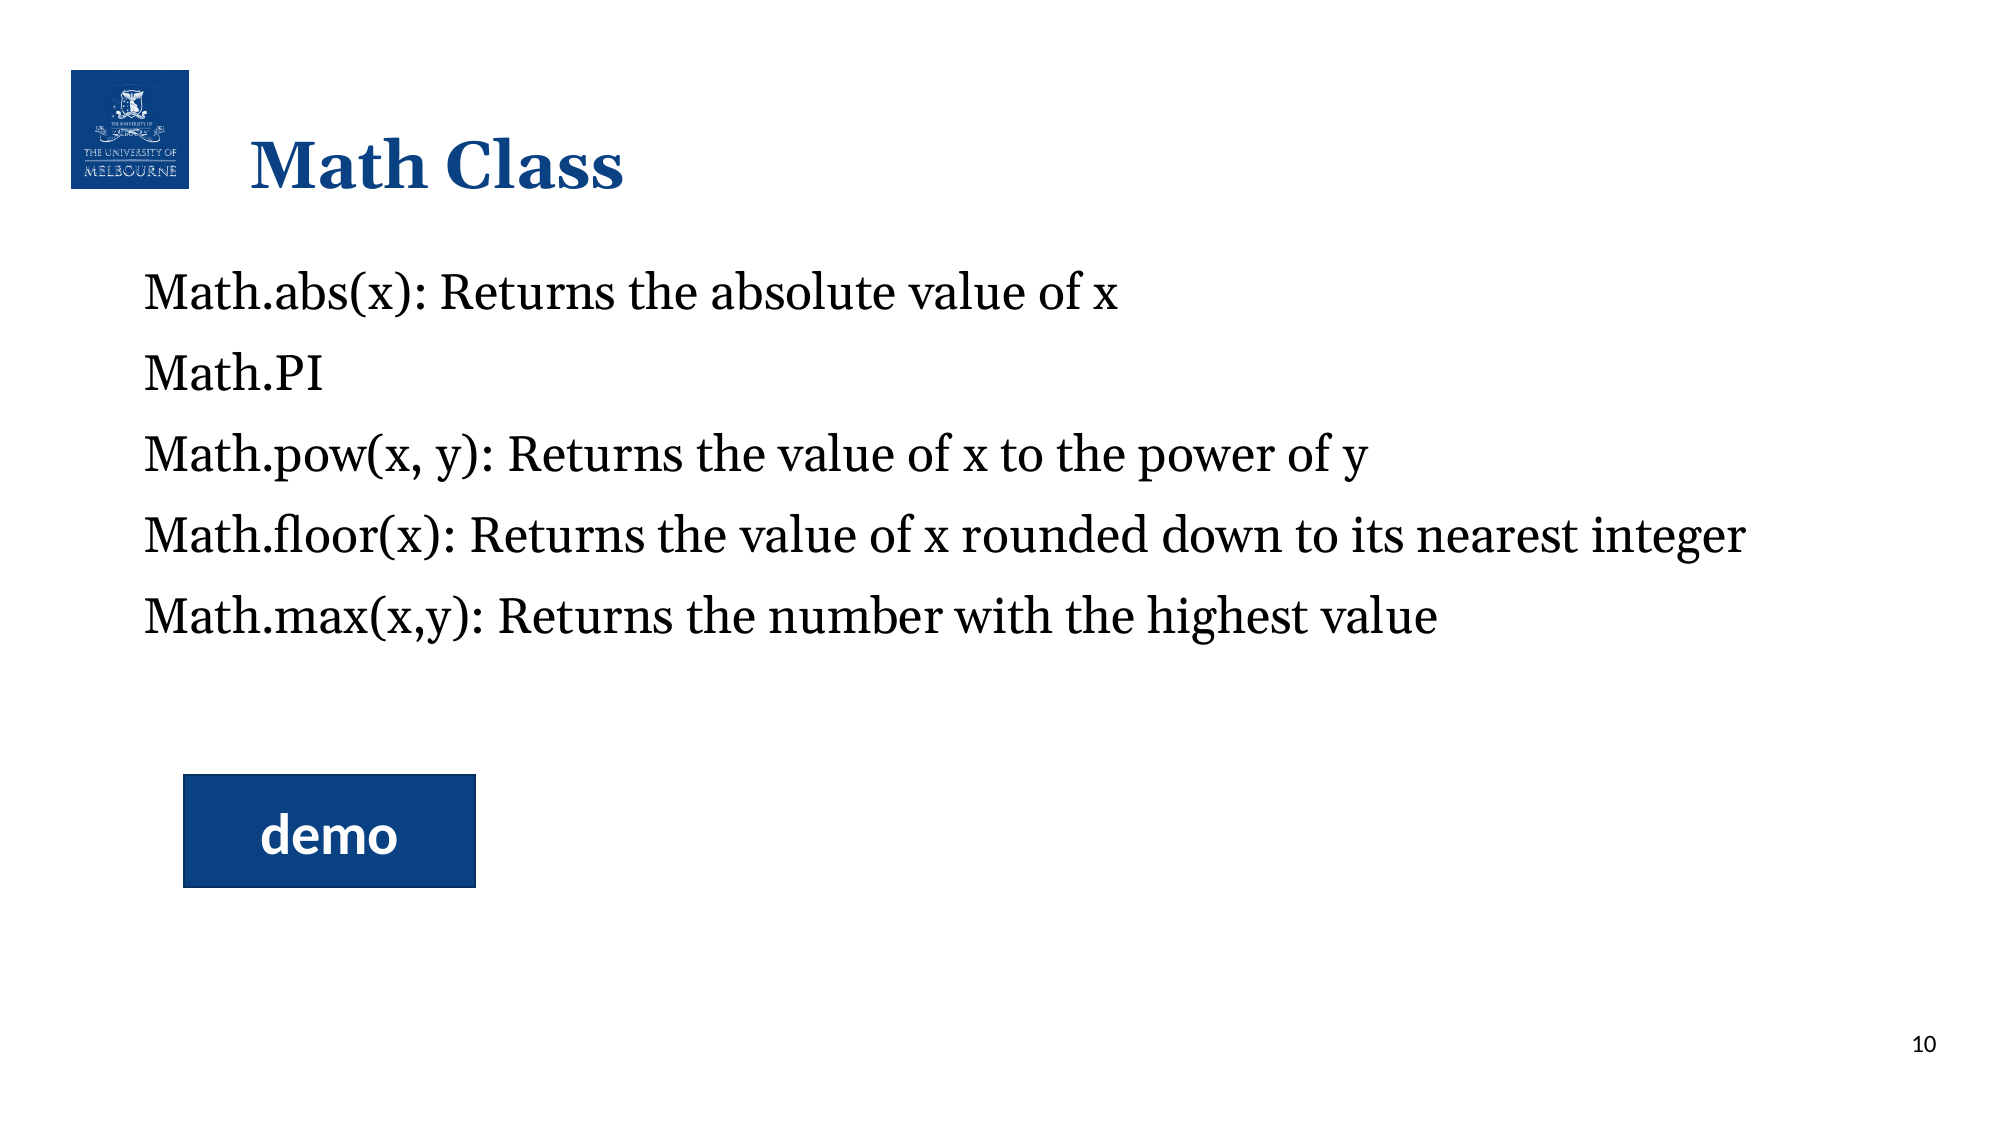

# Math Class
Math.abs(x): Returns the absolute value of x
Math.PI
Math.pow(x, y): Returns the value of x to the power of y
Math.floor(x): Returns the value of x rounded down to its nearest integer
Math.max(x,y): Returns the number with the highest value

demo
10